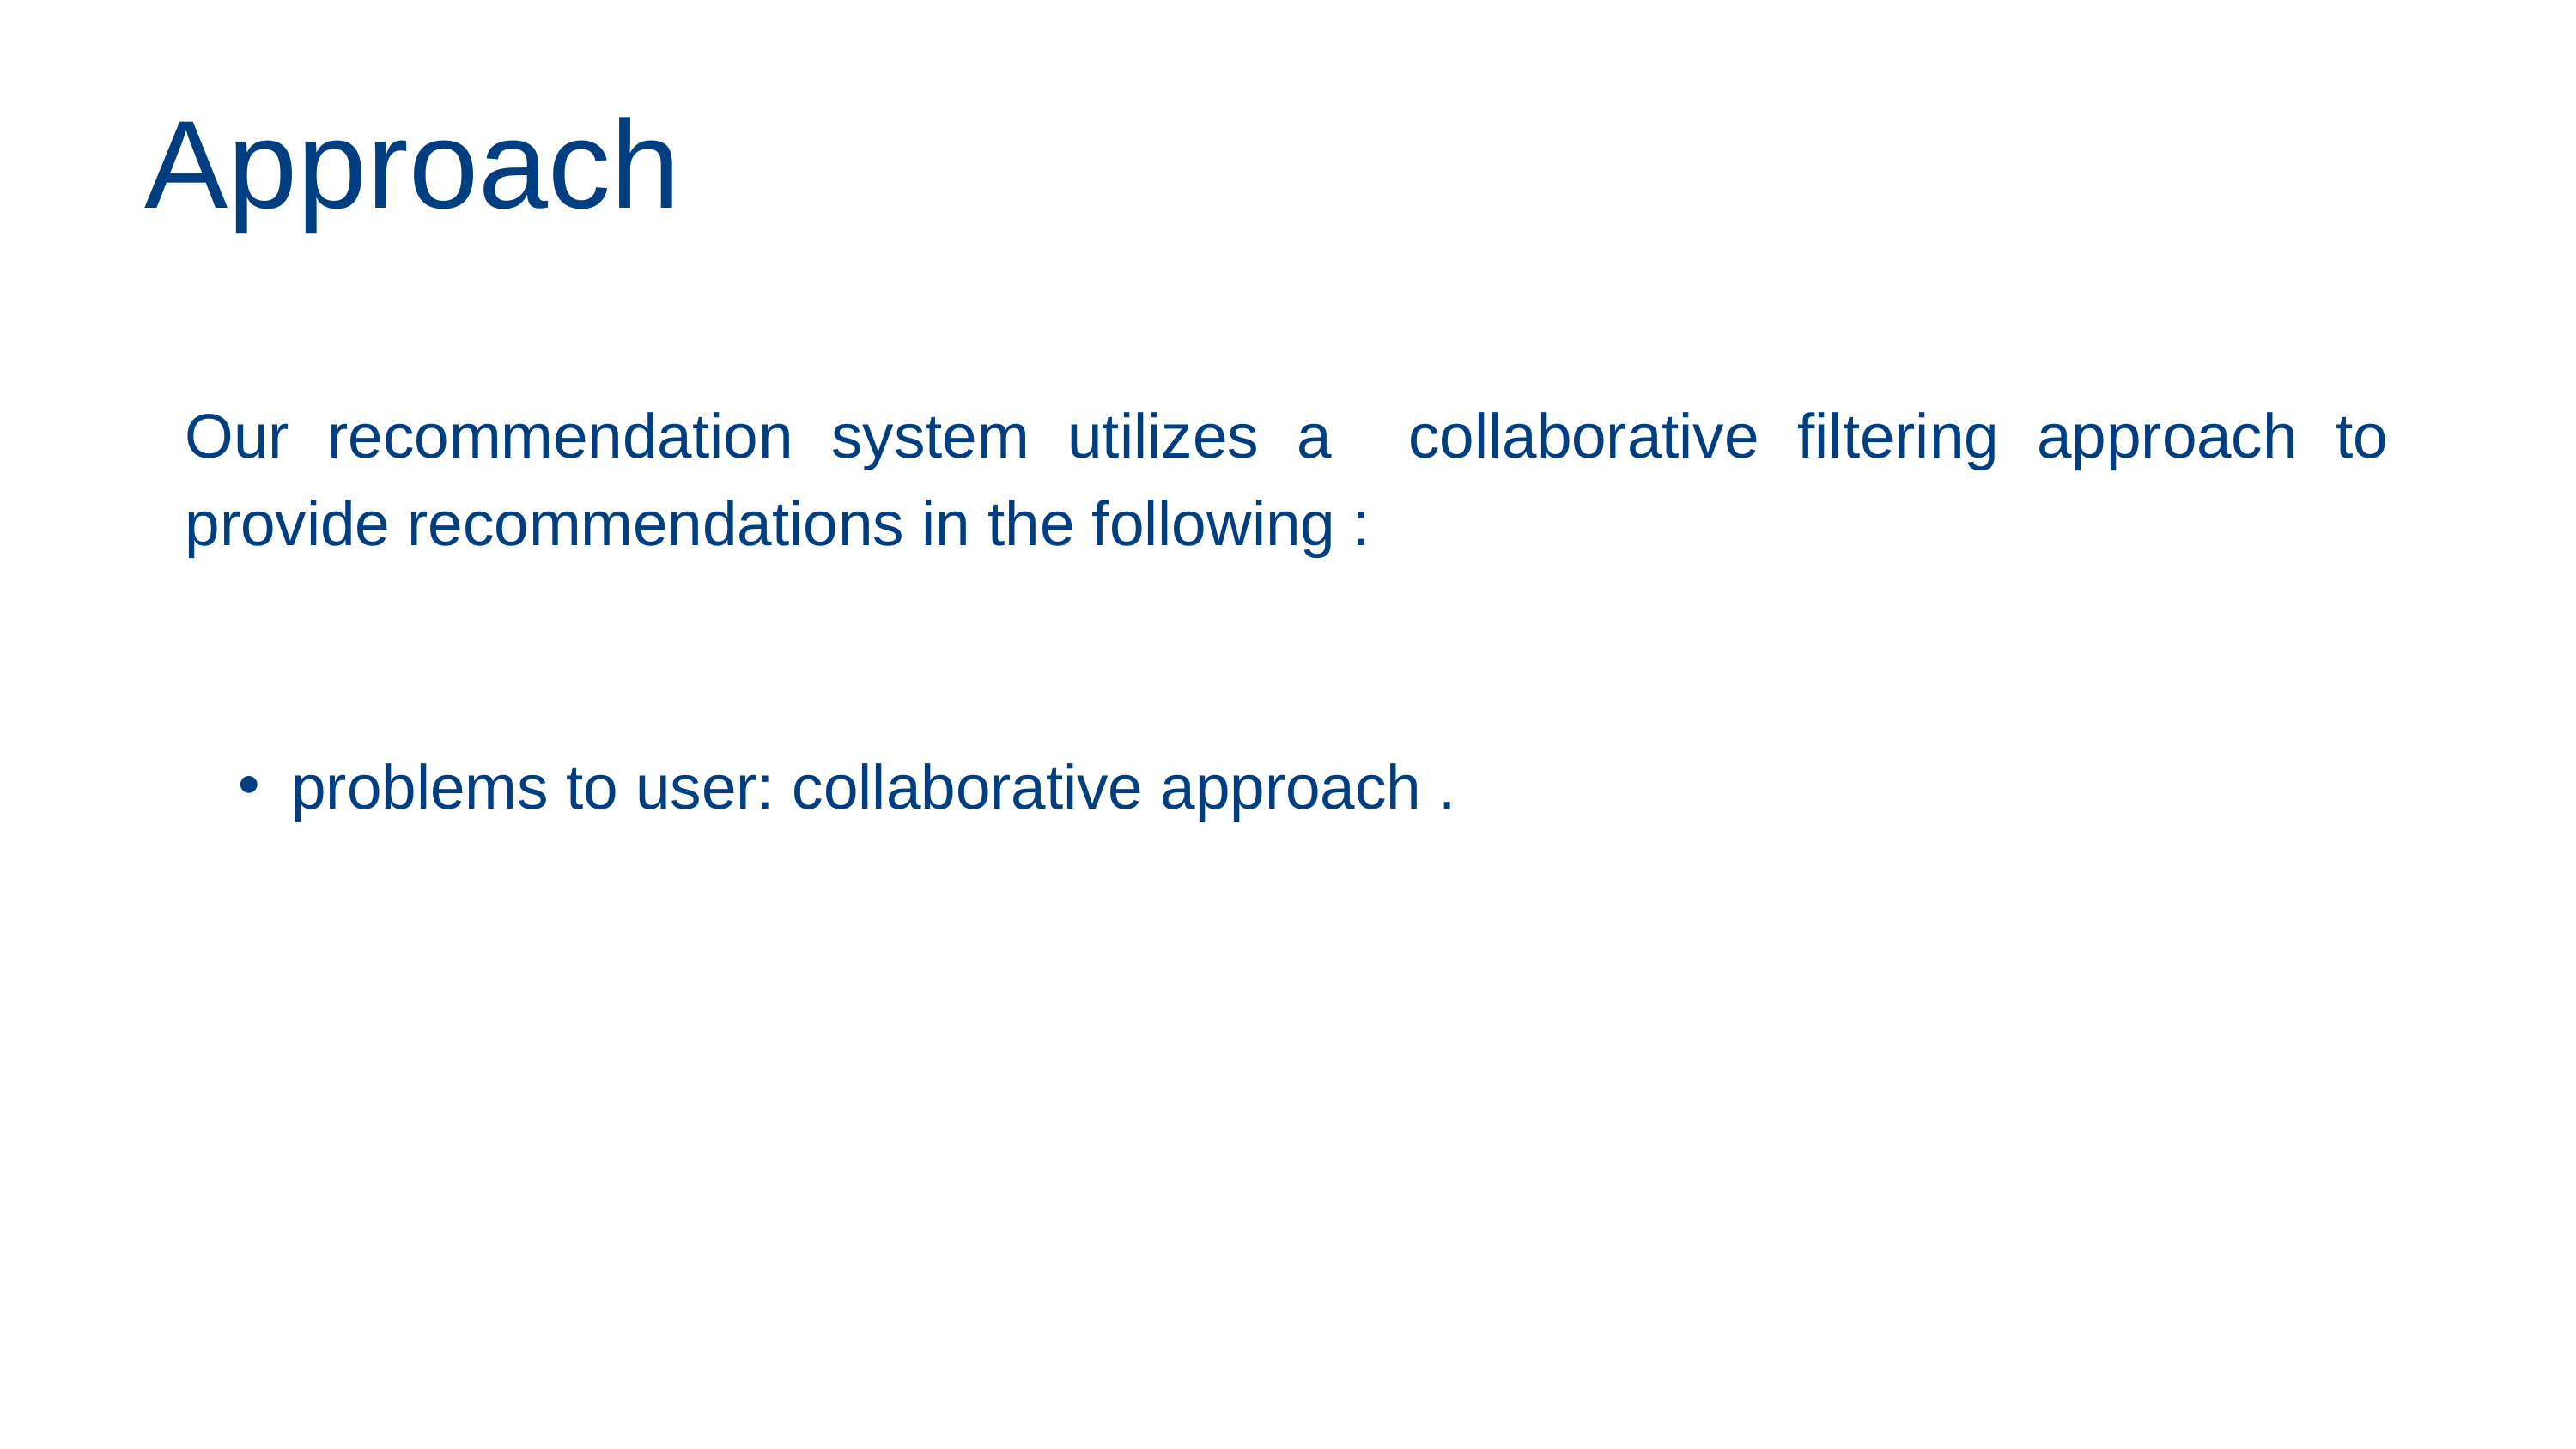

Approach
Our recommendation system utilizes a  collaborative filtering approach to provide recommendations in the following :

problems to user: collaborative approach .